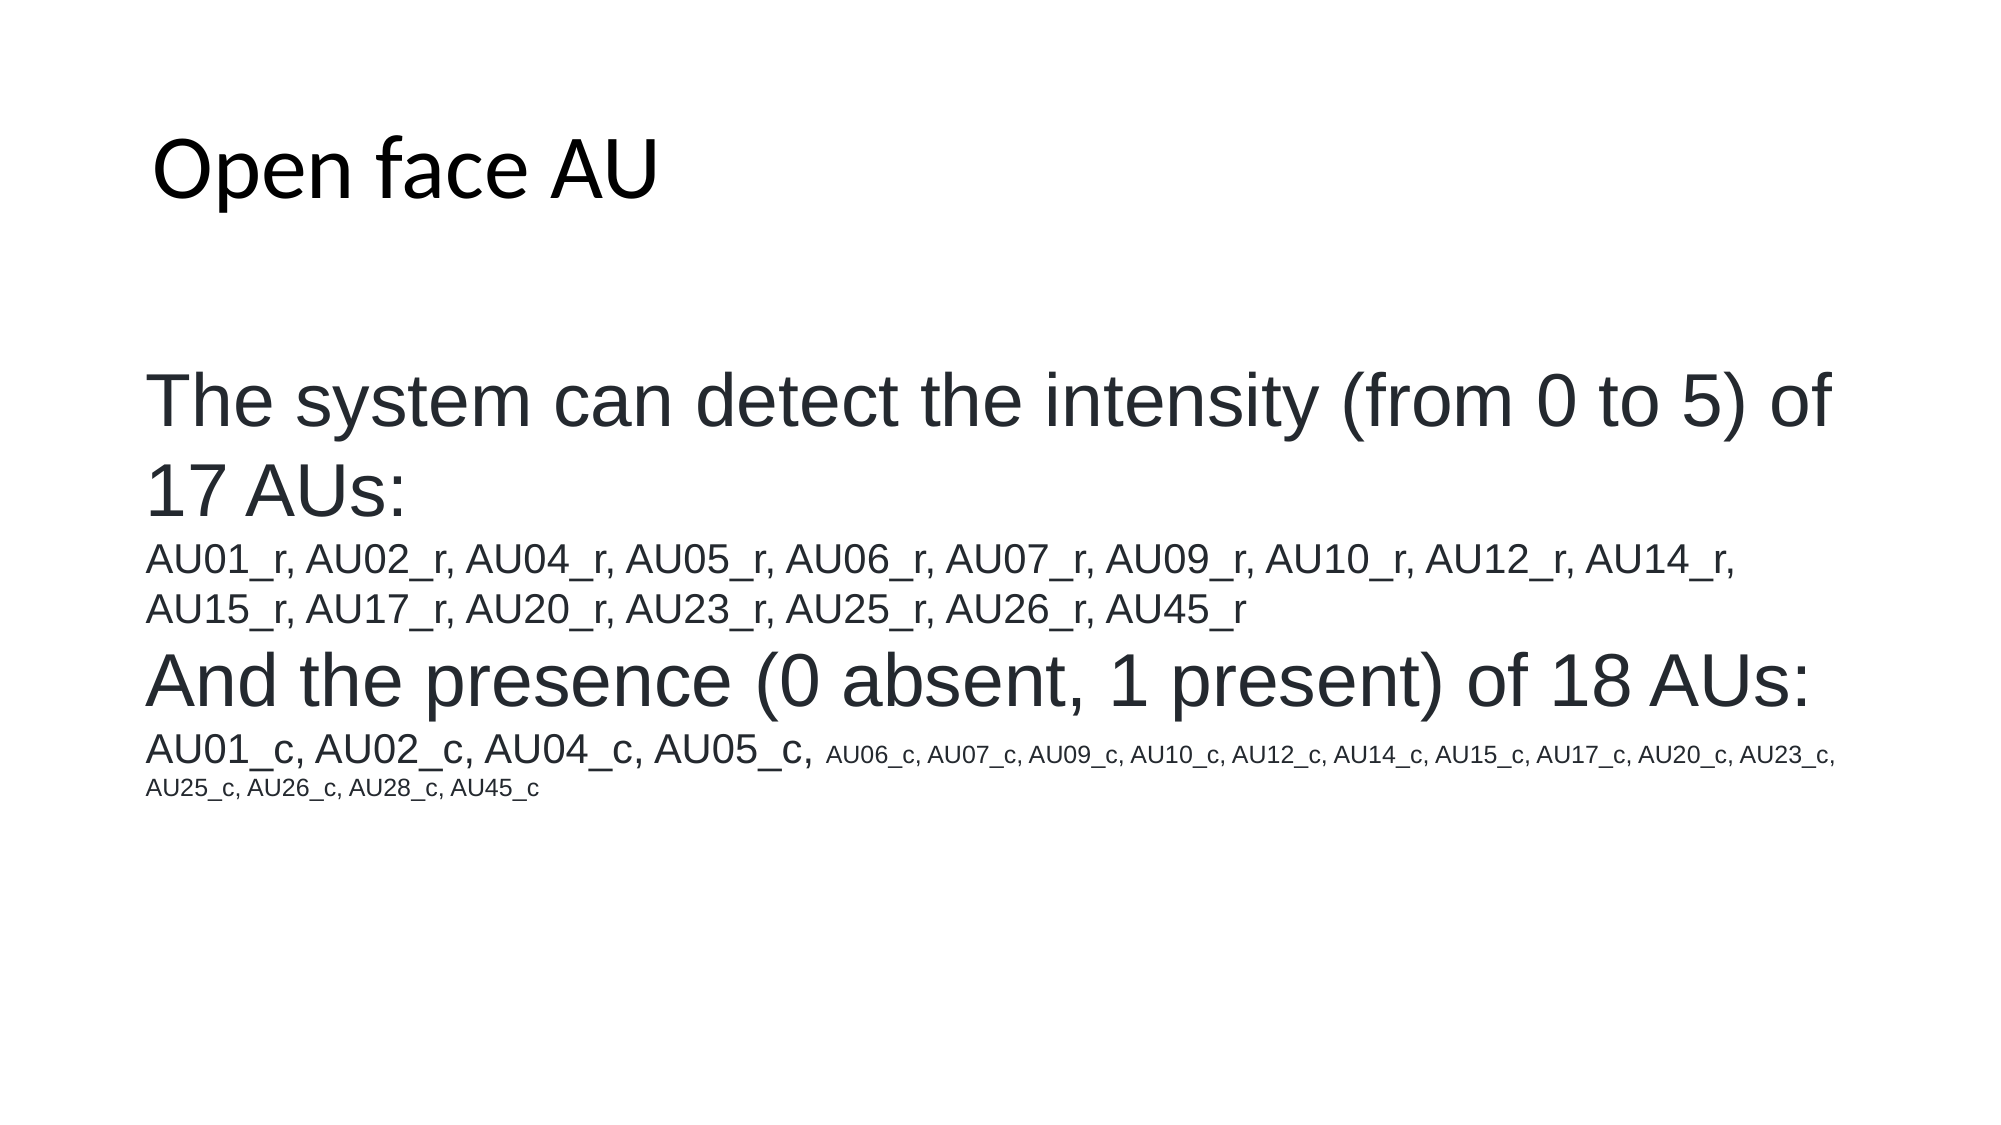

# Open face AU
The system can detect the intensity (from 0 to 5) of 17 AUs:
AU01_r, AU02_r, AU04_r, AU05_r, AU06_r, AU07_r, AU09_r, AU10_r, AU12_r, AU14_r, AU15_r, AU17_r, AU20_r, AU23_r, AU25_r, AU26_r, AU45_r
And the presence (0 absent, 1 present) of 18 AUs:
AU01_c, AU02_c, AU04_c, AU05_c, AU06_c, AU07_c, AU09_c, AU10_c, AU12_c, AU14_c, AU15_c, AU17_c, AU20_c, AU23_c, AU25_c, AU26_c, AU28_c, AU45_c